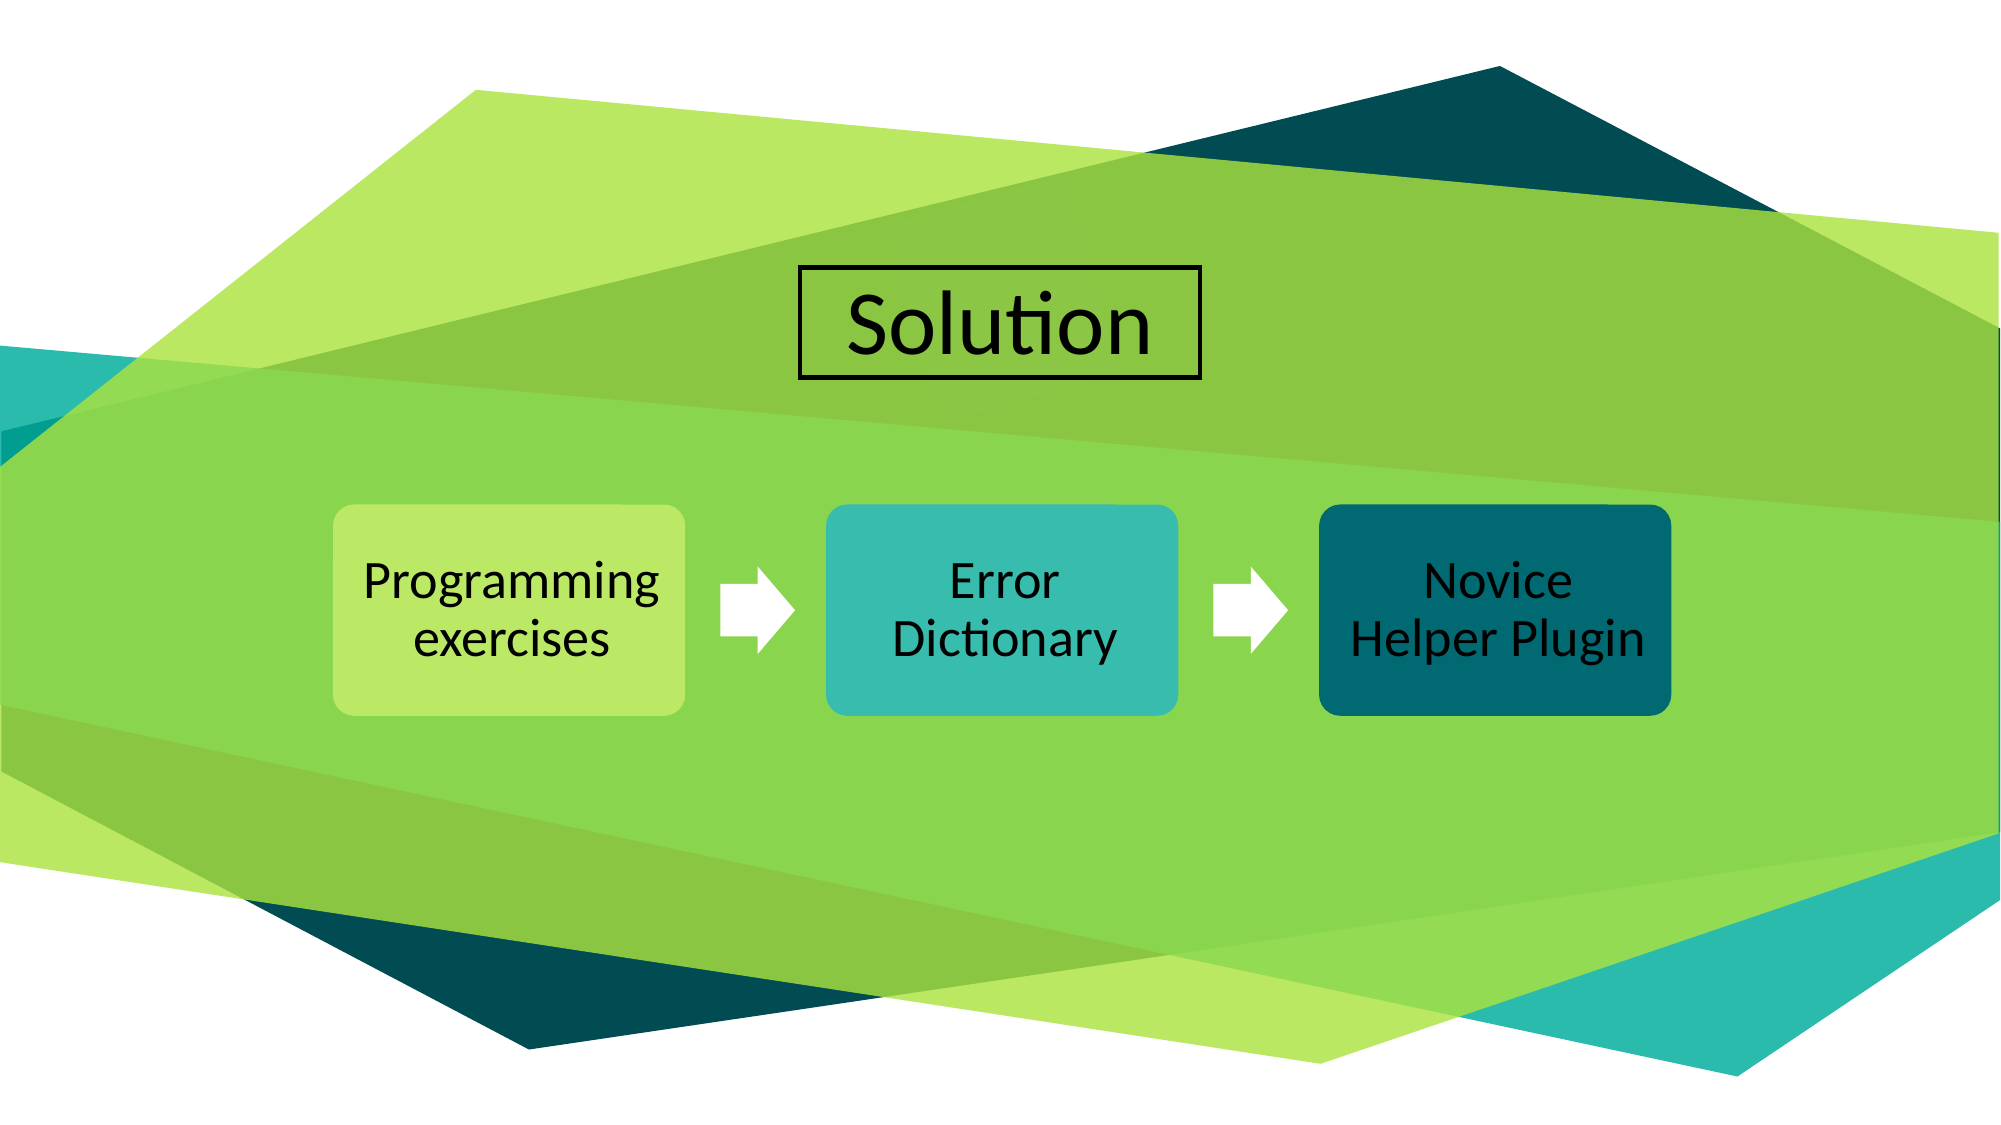

Solution
Programming exercises

Error Dictionary

Novice Helper Plugin